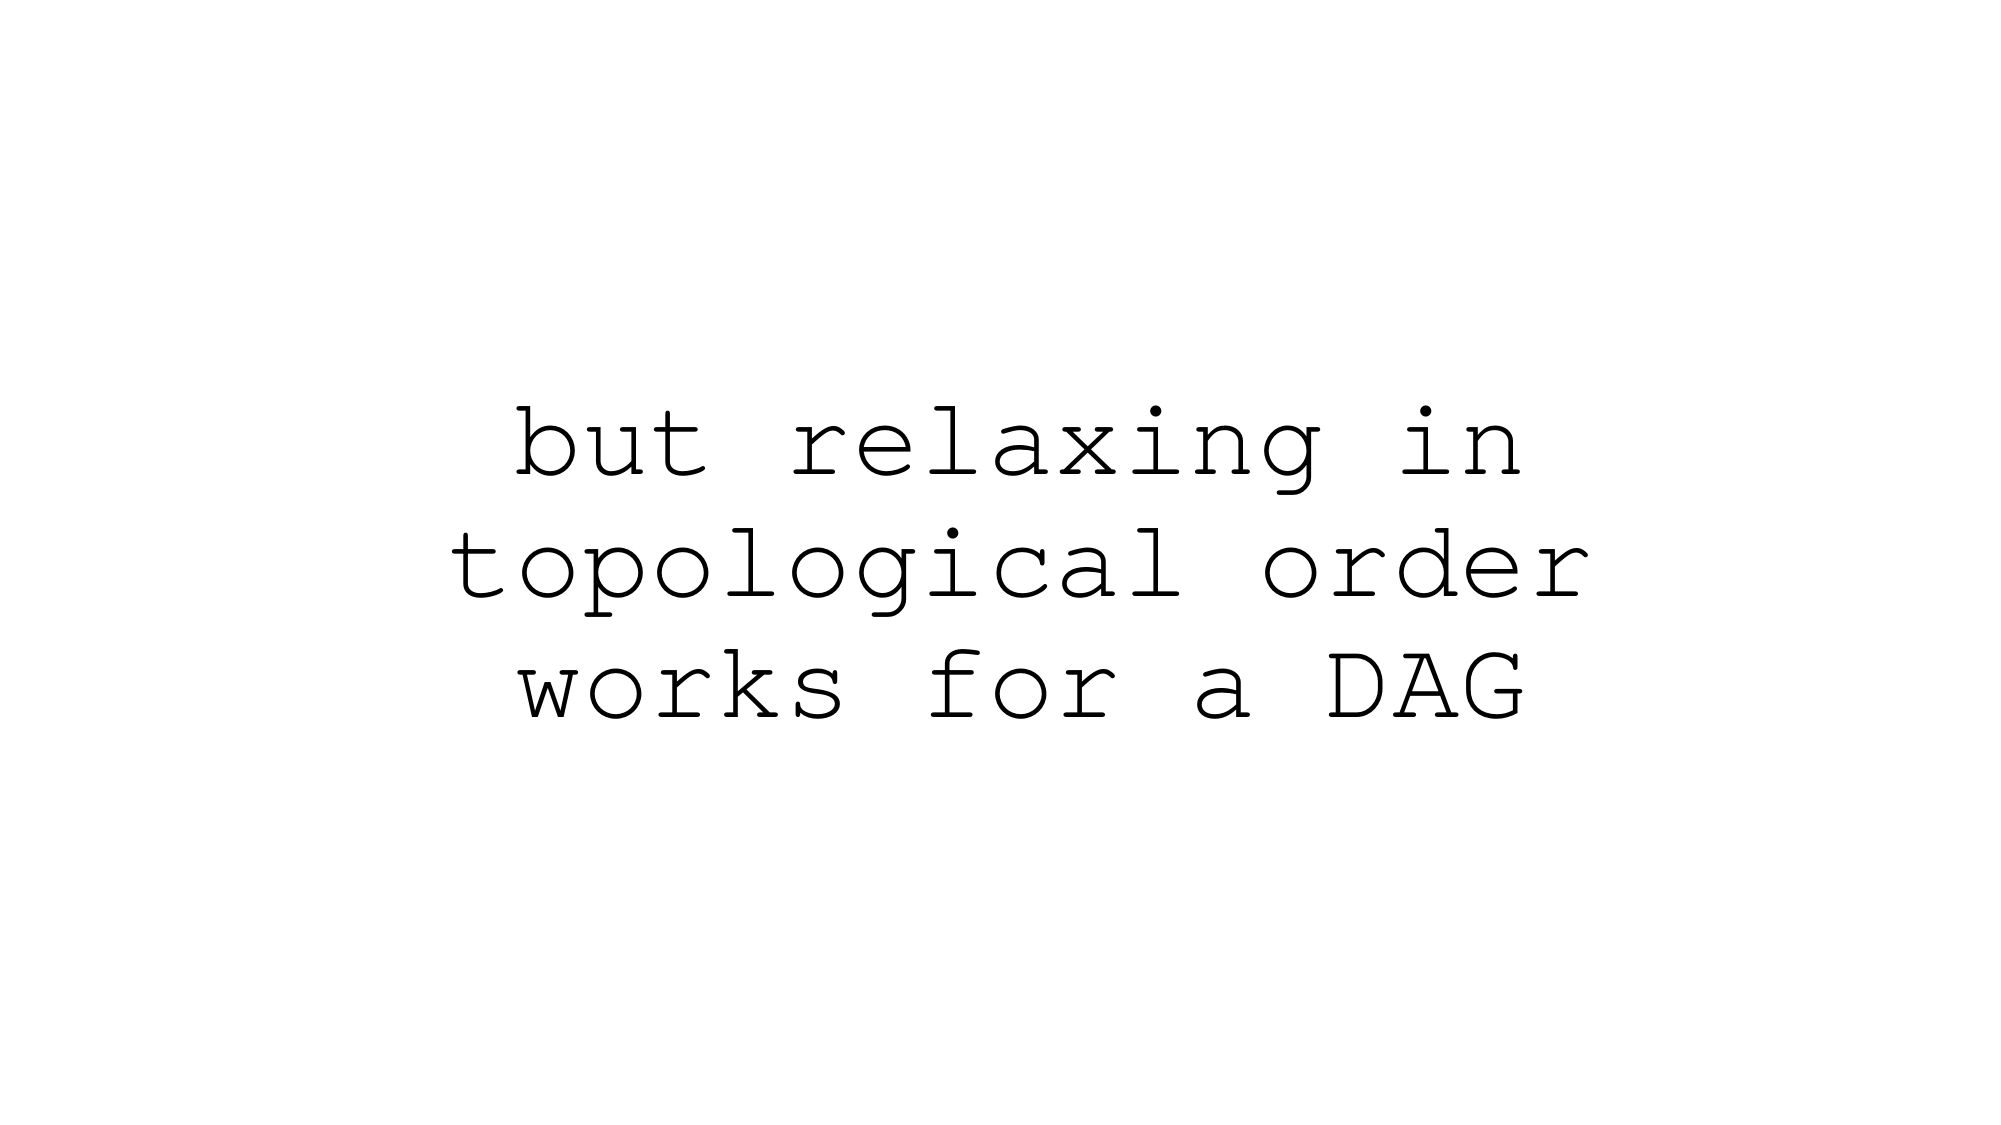

# but relaxing in topological order works for a DAG